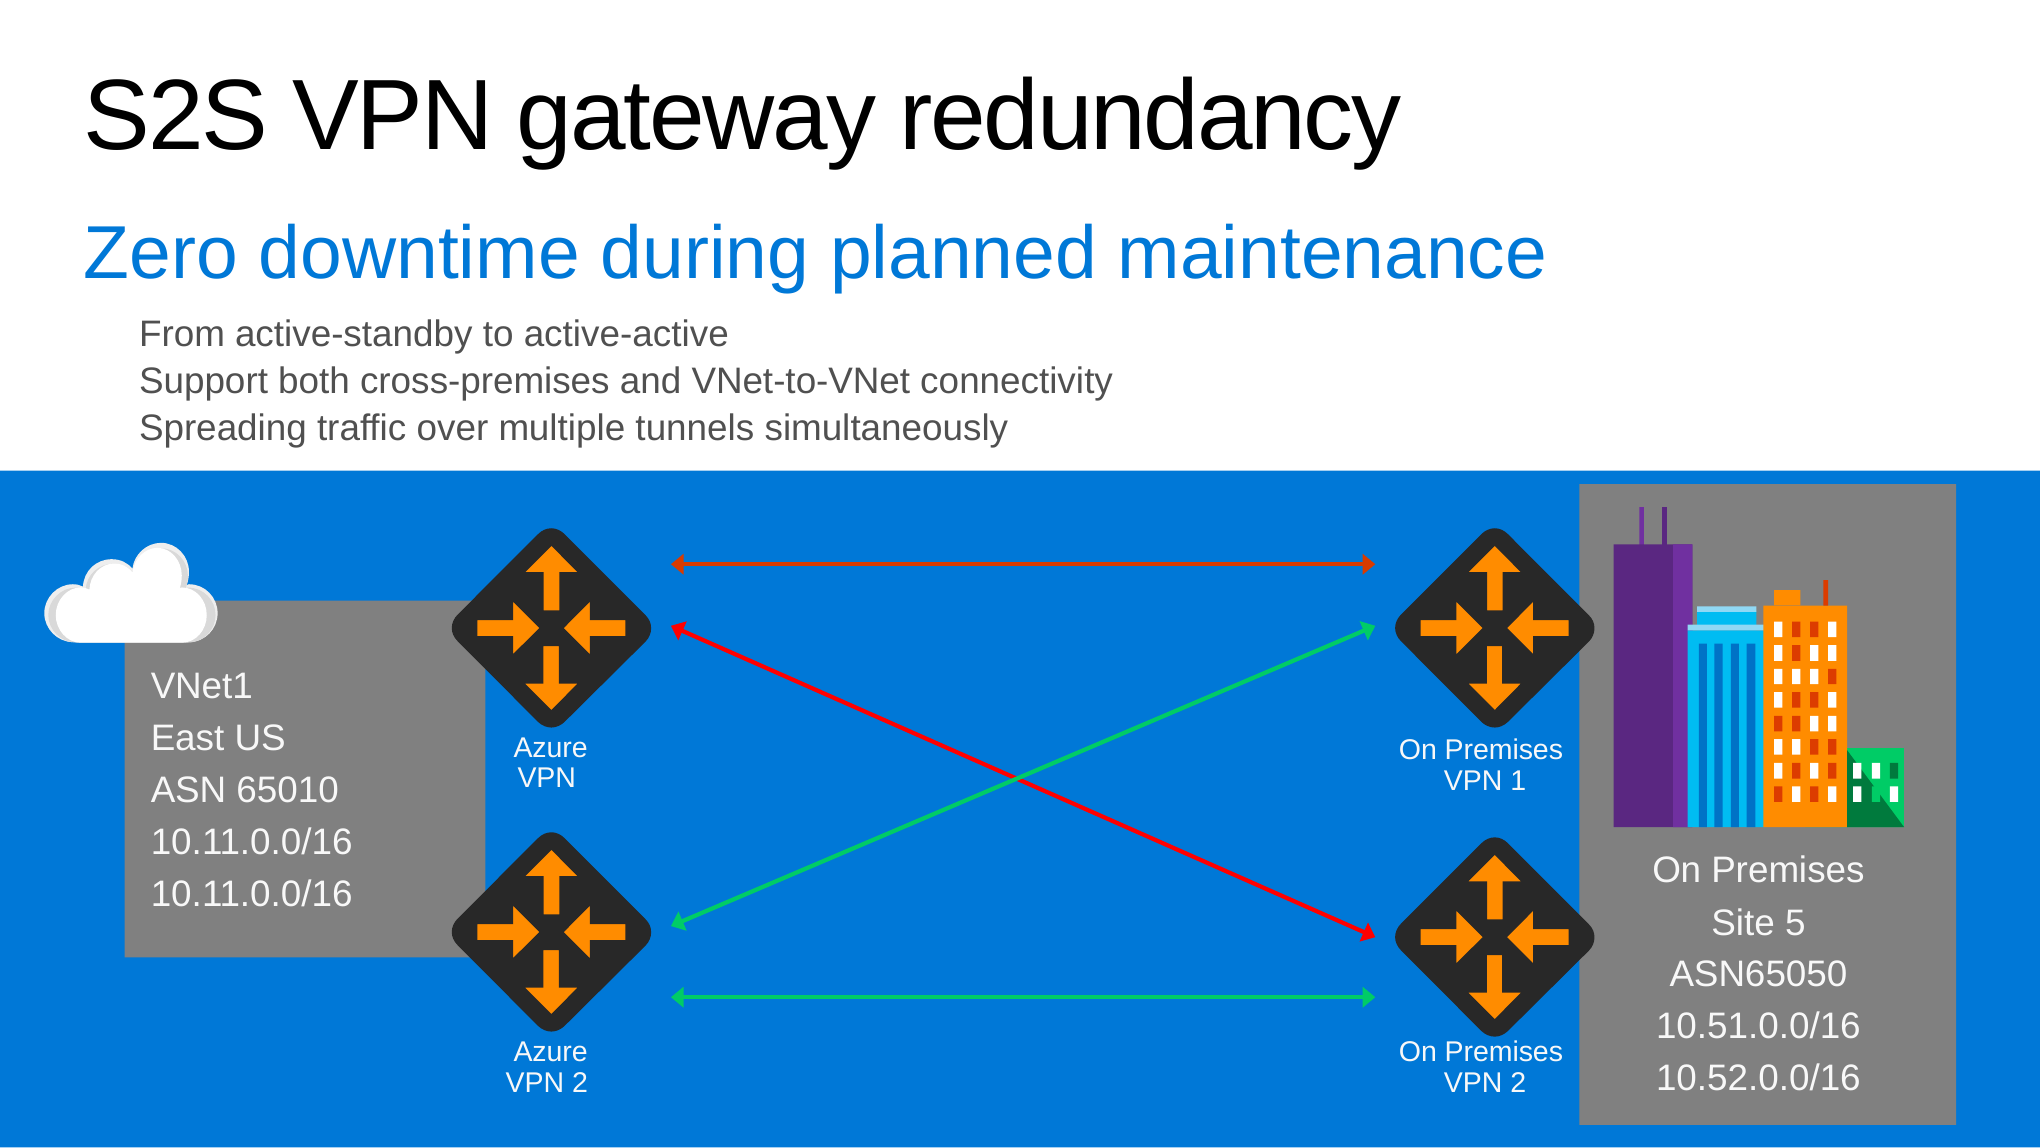

# S2S VPN gateway redundancy
Zero downtime during planned maintenance
From active-standby to active-active
Support both cross-premises and VNet-to-VNet connectivity
Spreading traffic over multiple tunnels simultaneously

Azure
VPN

VNet1
East US
ASN 65010
10.11.0.0/16
10.11.0.0/16
On Premises
VPN 1

Azure
VPN 2

On Premises
Site 5
ASN65050
10.51.0.0/16
10.52.0.0/16
On Premises
VPN 2